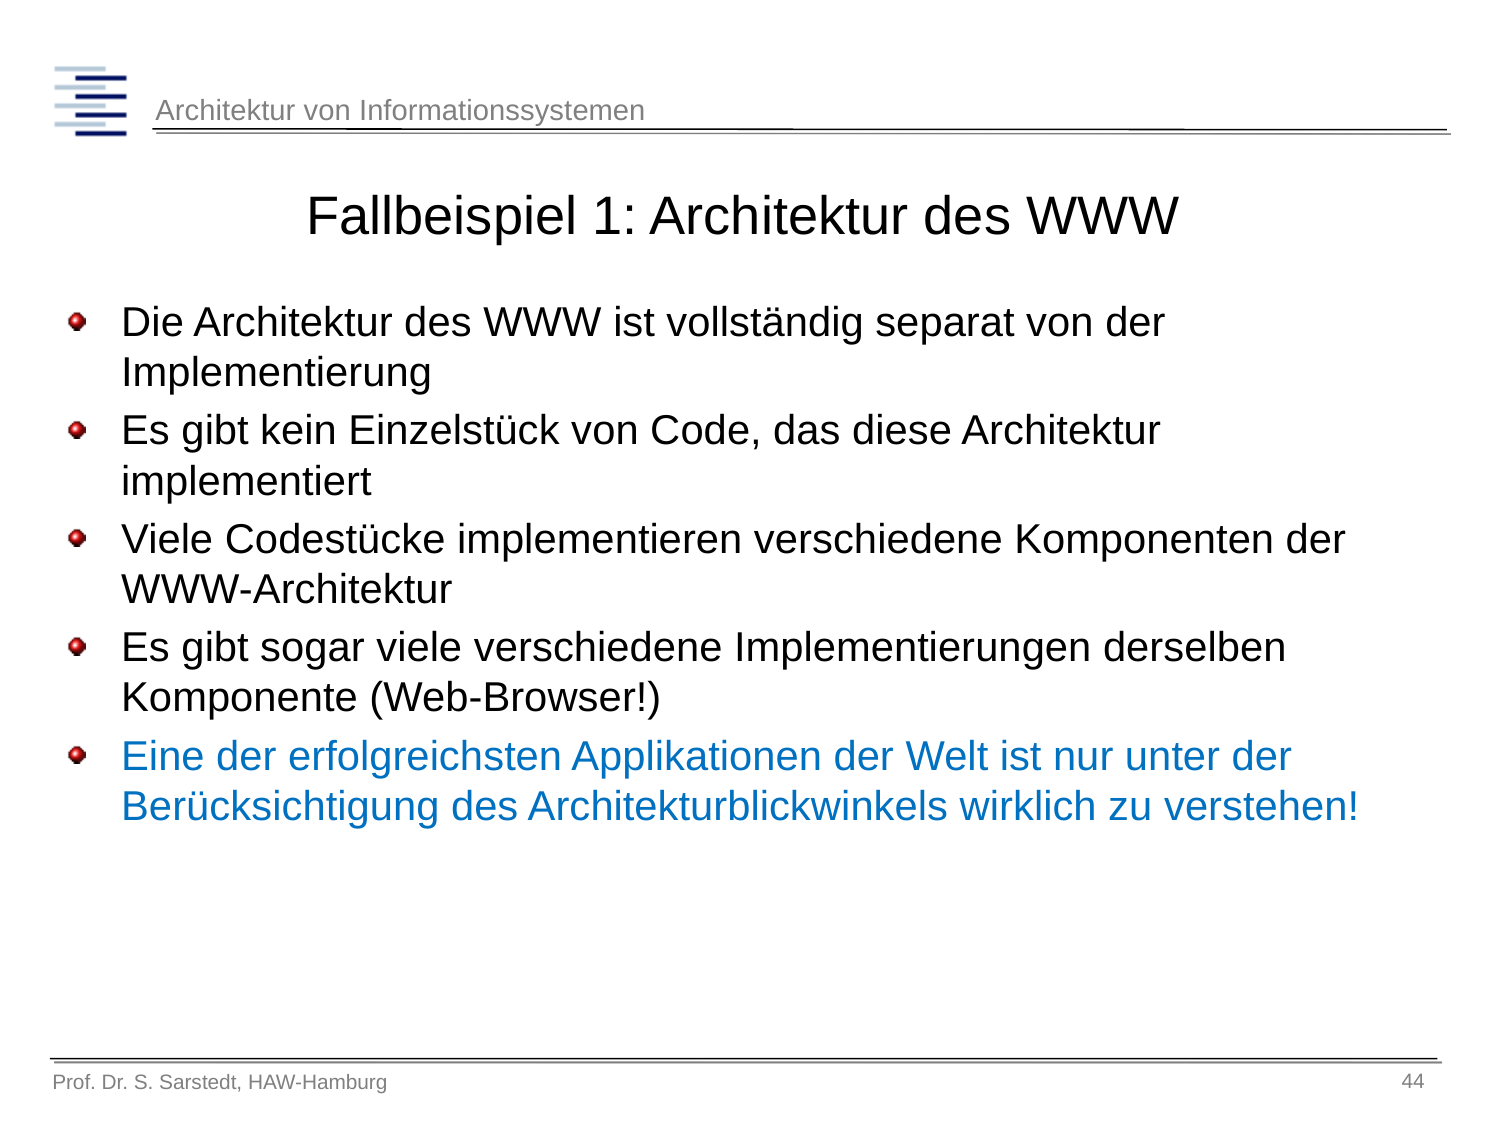

# Fallbeispiel 1: Architektur des WWW
Die Architektur des WWW ist vollständig separat von der Implementierung
Es gibt kein Einzelstück von Code, das diese Architektur implementiert
Viele Codestücke implementieren verschiedene Komponenten der WWW-Architektur
Es gibt sogar viele verschiedene Implementierungen derselben Komponente (Web-Browser!)
Eine der erfolgreichsten Applikationen der Welt ist nur unter der Berücksichtigung des Architekturblickwinkels wirklich zu verstehen!